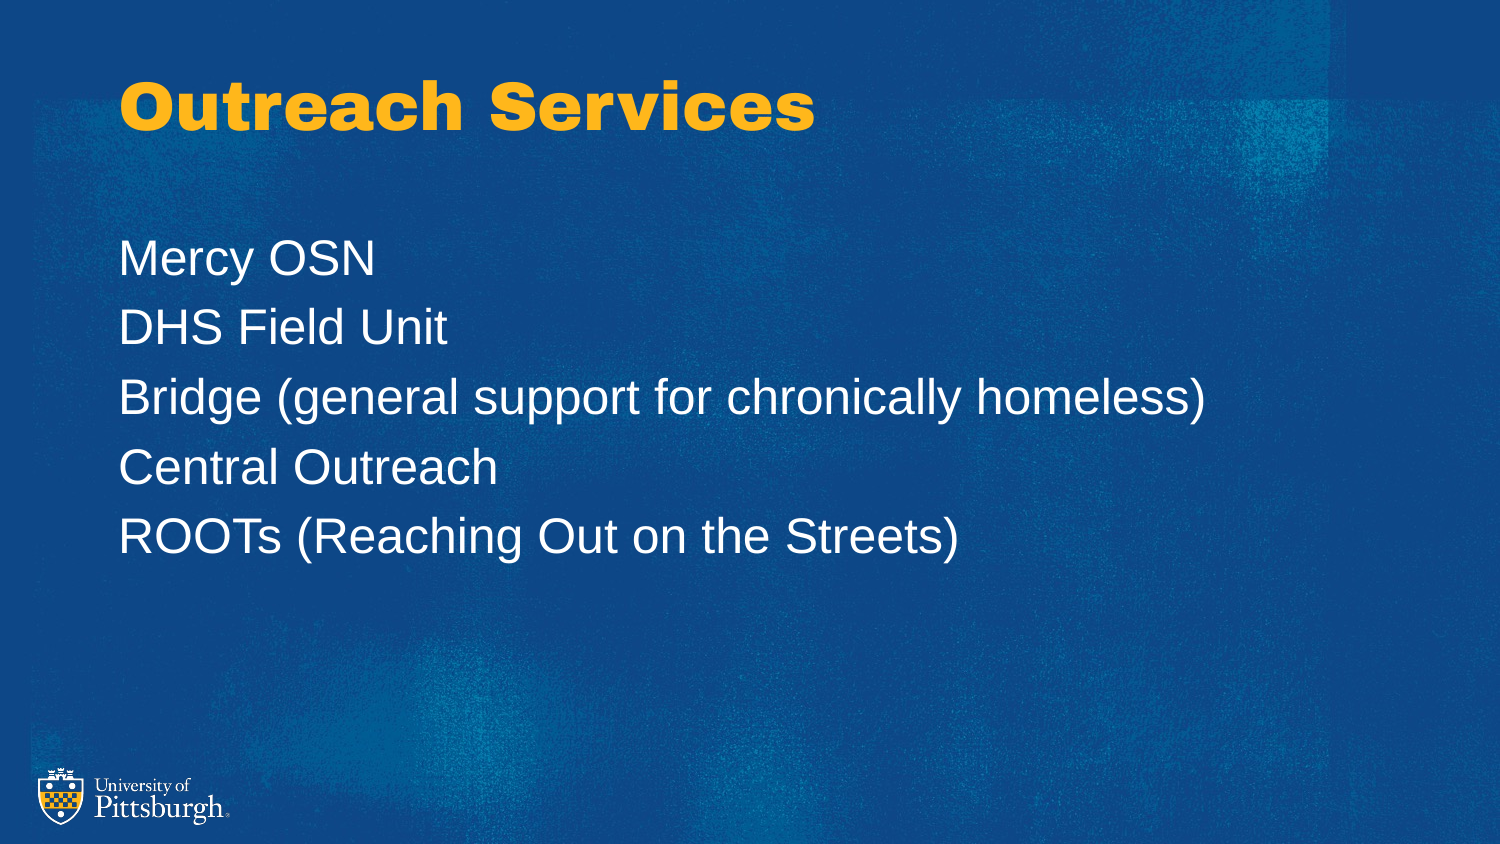

# Outreach Services
Mercy OSN
DHS Field Unit
Bridge (general support for chronically homeless)
Central Outreach
ROOTs (Reaching Out on the Streets)